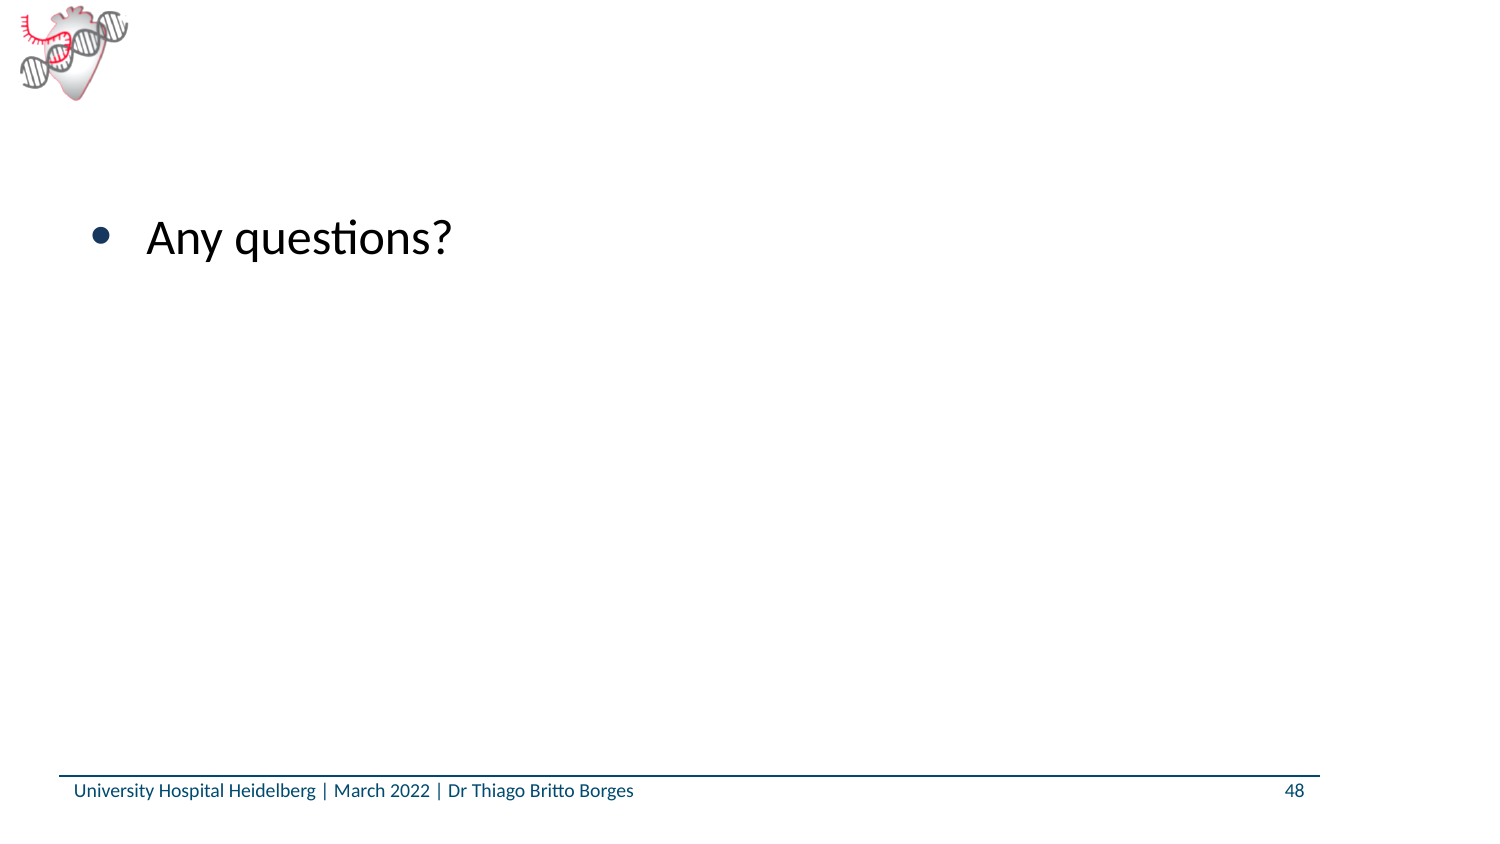

#
Any questions?
University Hospital Heidelberg | March 2022 | Dr Thiago Britto Borges
48